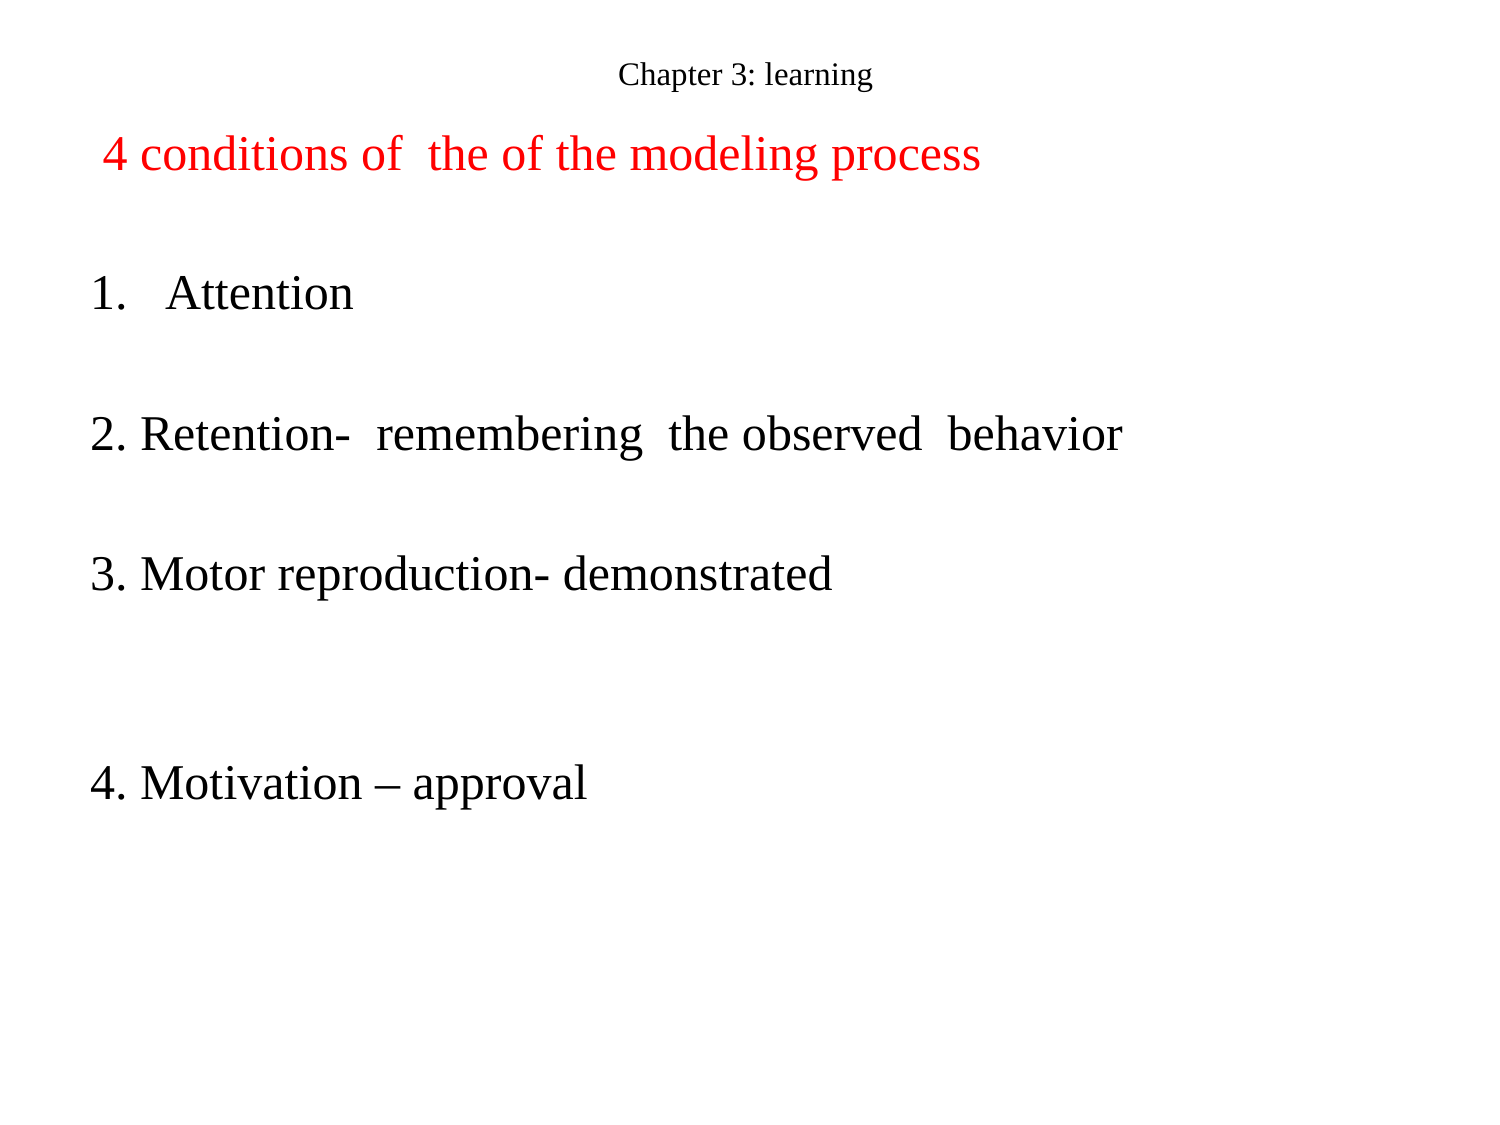

# Chapter 3: learning
 4 conditions of  the of the modeling process

Attention

2. Retention-  remembering  the observed  behavior

3. Motor reproduction- demonstrated

4. Motivation – approval